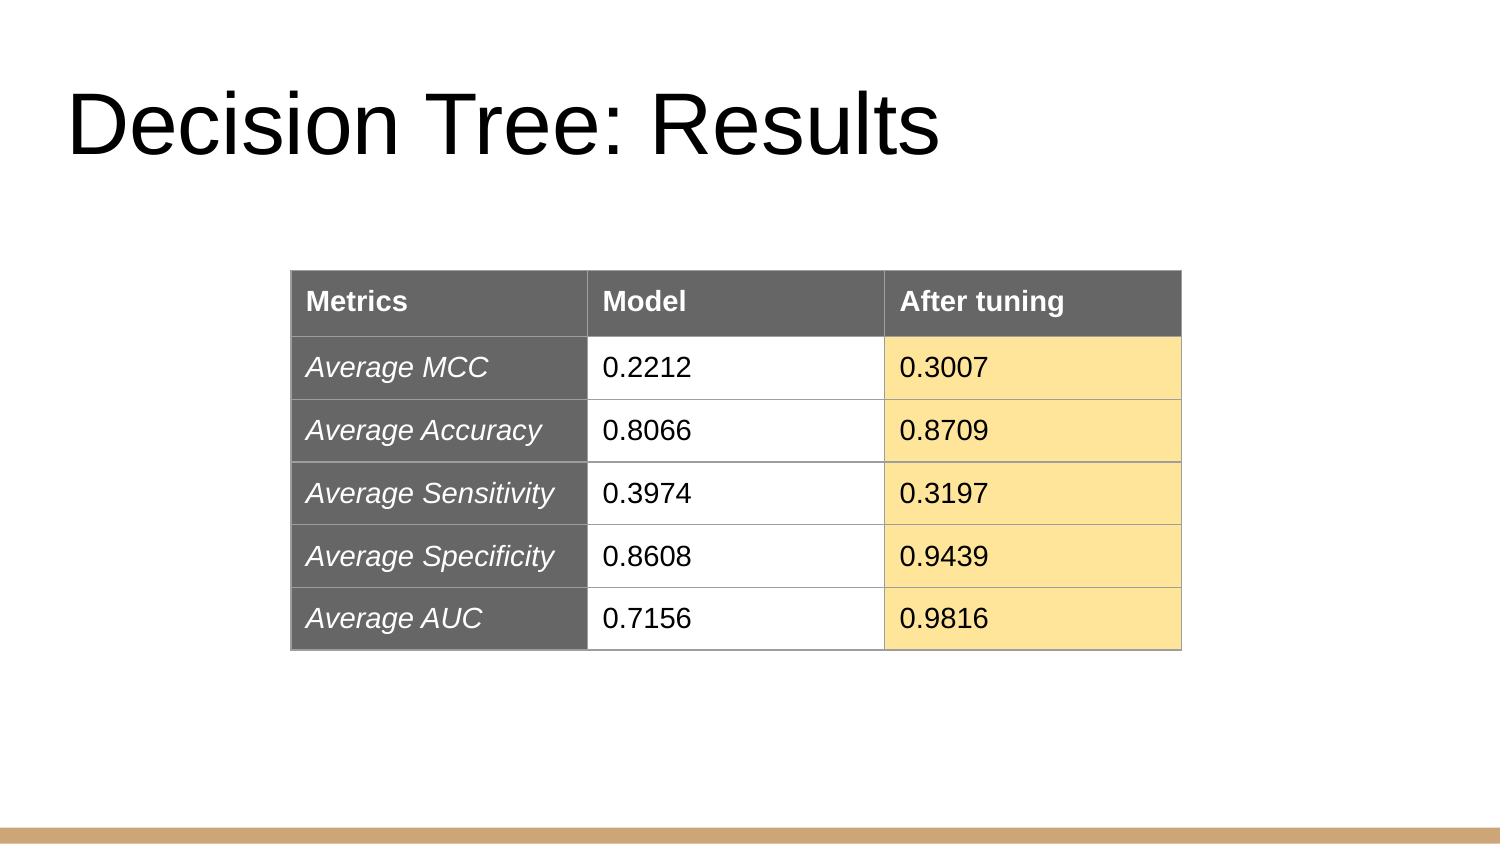

# Decision Tree: Results
| Metrics | Model | After tuning |
| --- | --- | --- |
| Average MCC | 0.2212 | 0.3007 |
| Average Accuracy | 0.8066 | 0.8709 |
| Average Sensitivity | 0.3974 | 0.3197 |
| Average Specificity | 0.8608 | 0.9439 |
| Average AUC | 0.7156 | 0.9816 |